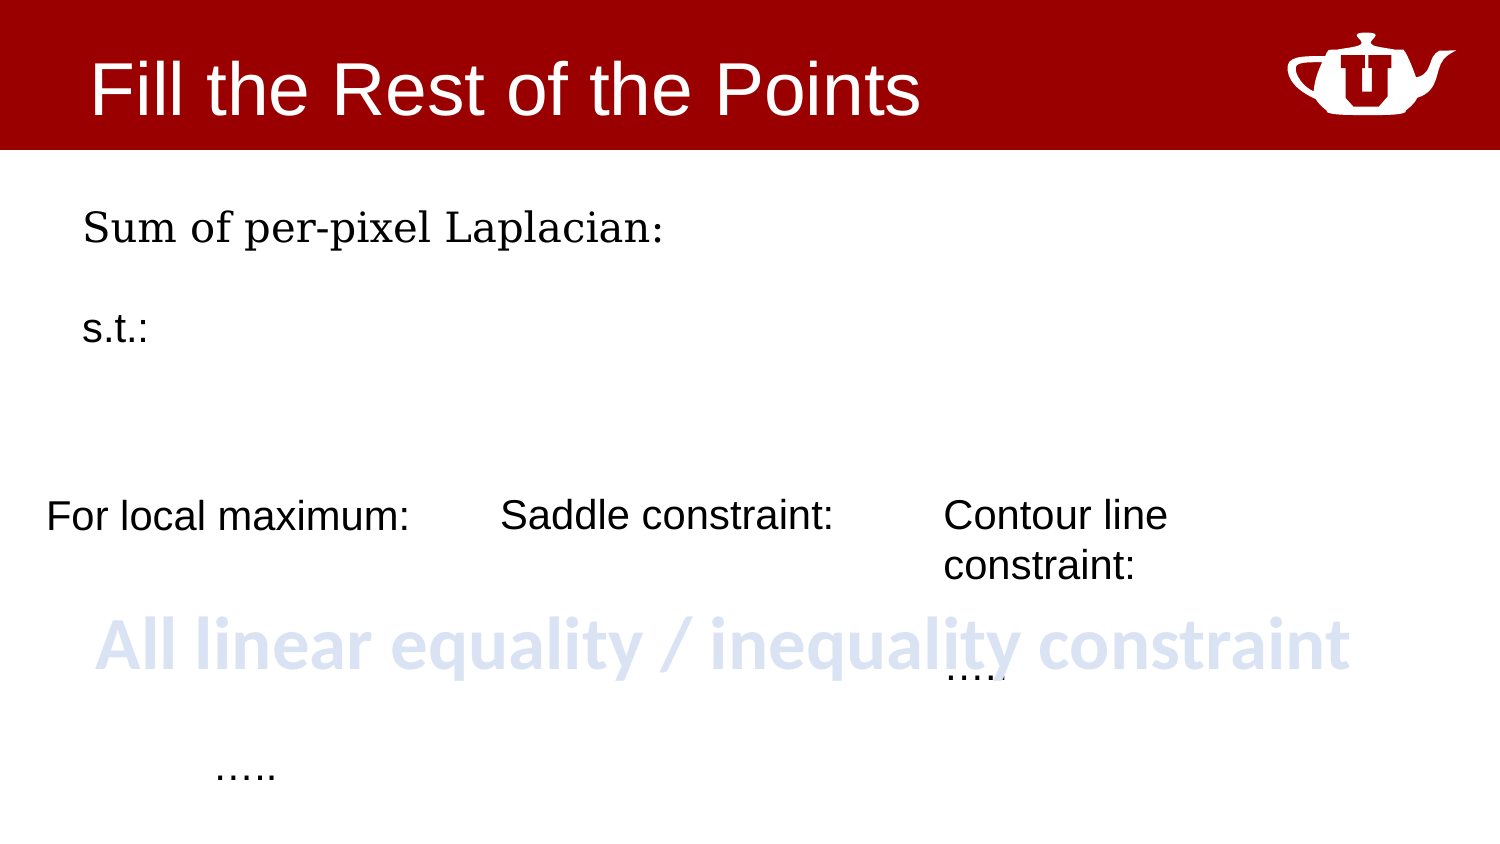

Fill the Rest of the Points
Sum of per-pixel Laplacian:

s.t.:

Saddle constraint:

Contour line constraint:

…..

For local maximum:

…..
All linear equality / inequality constraint